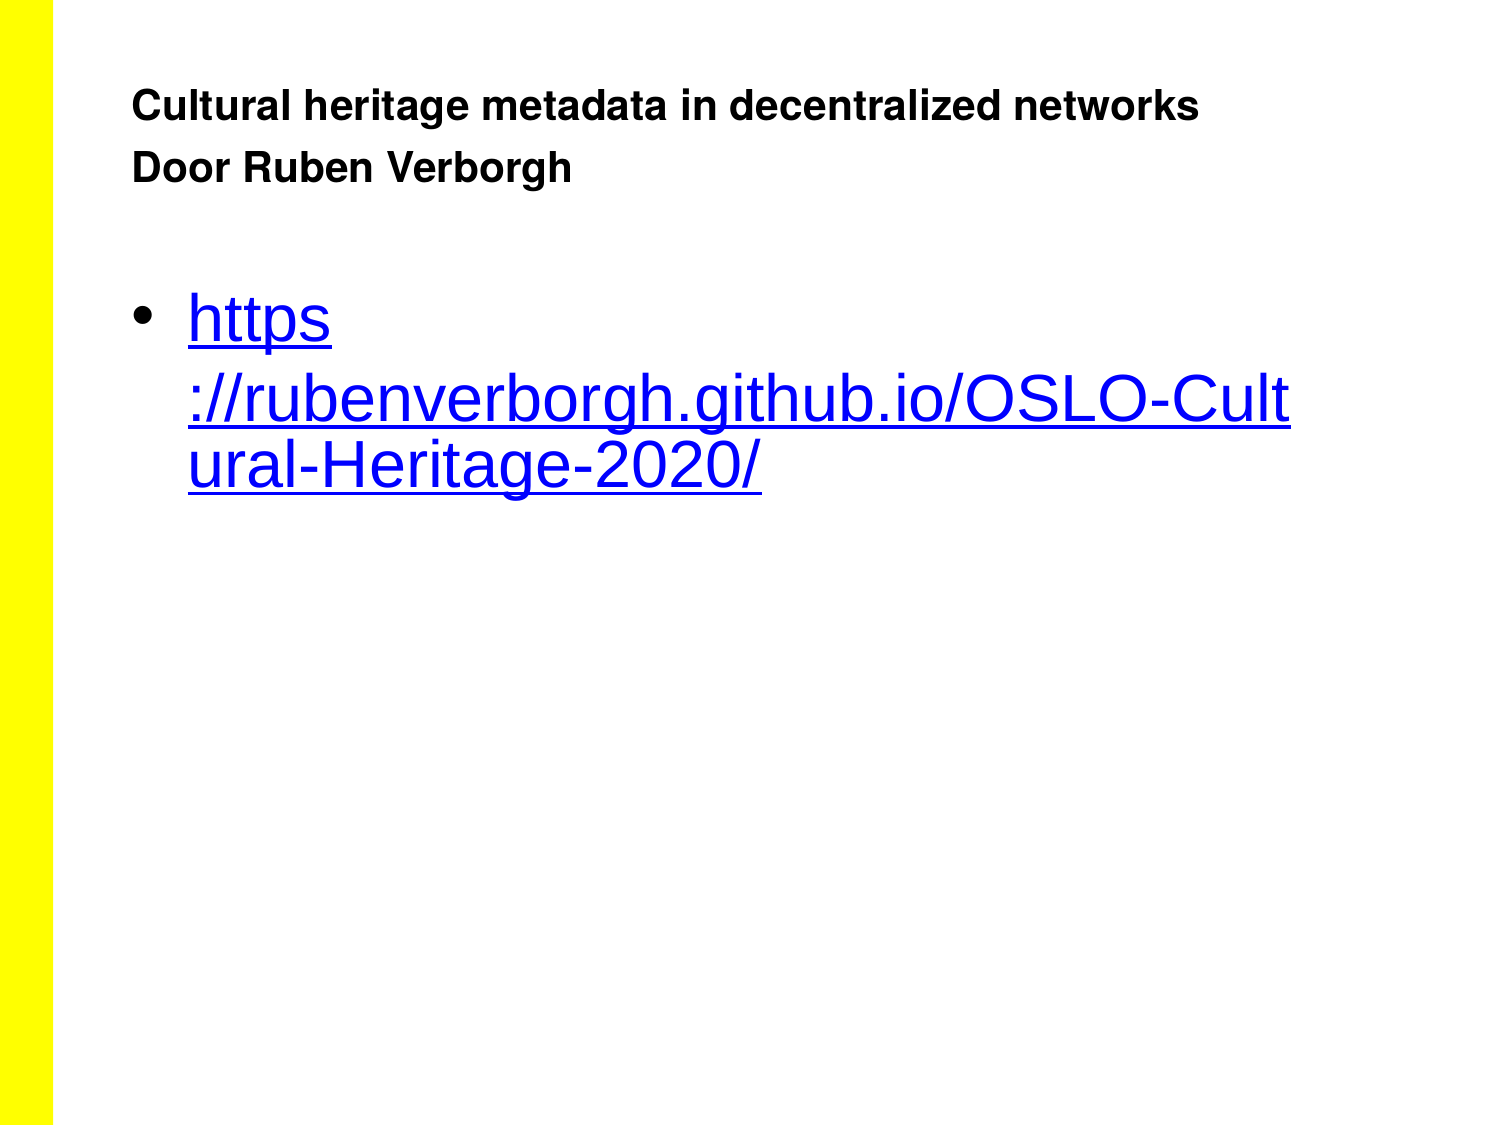

Cultural heritage metadata in decentralized networks
Door Ruben Verborgh
https://rubenverborgh.github.io/OSLO-Cultural-Heritage-2020/